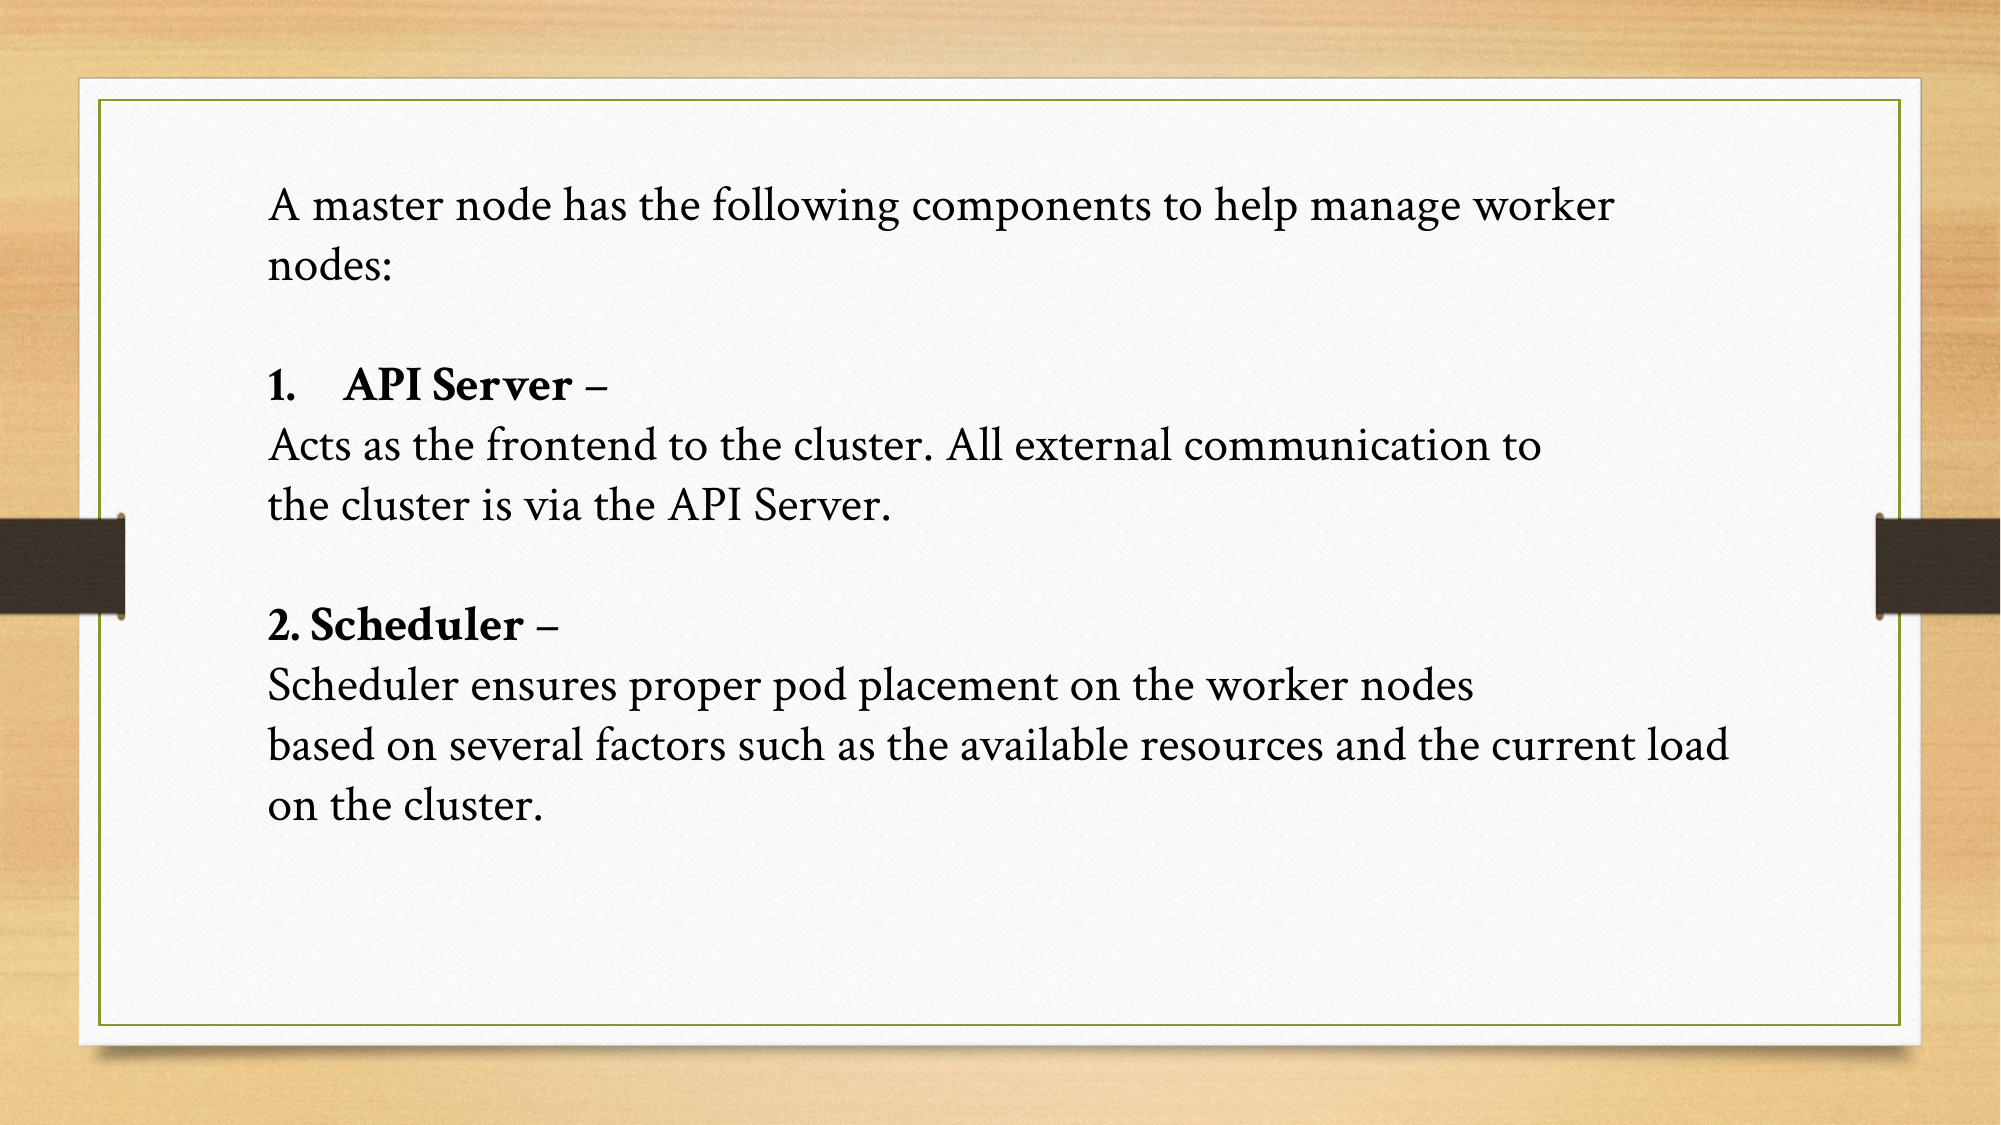

A master node has the following components to help manage worker nodes:

API Server –
Acts as the frontend to the cluster. All external communication to
the cluster is via the API Server.

2. Scheduler –
Scheduler ensures proper pod placement on the worker nodes
based on several factors such as the available resources and the current load on the cluster.